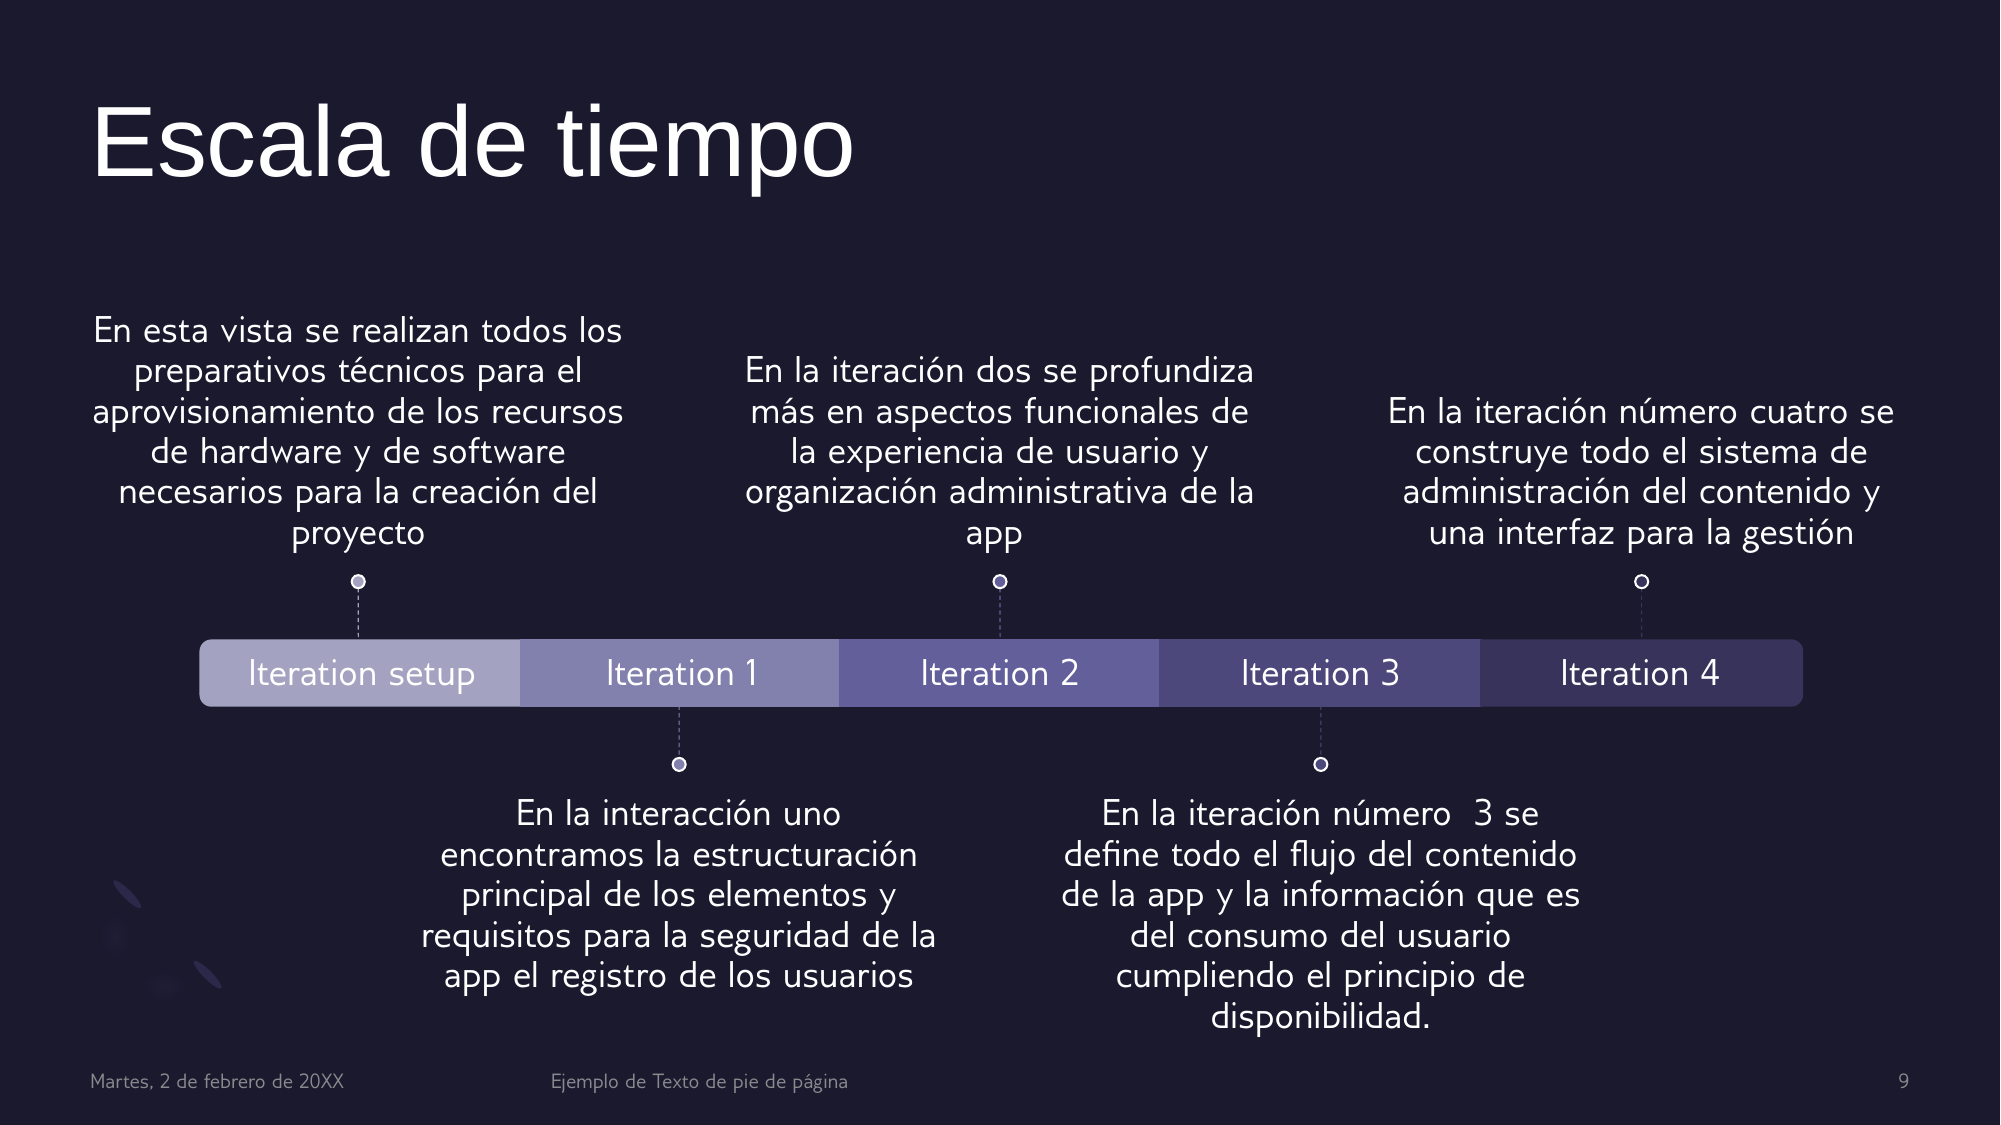

# Escala de tiempo
Iteration setup
En esta vista se realizan todos los preparativos técnicos para el aprovisionamiento de los recursos de hardware y de software necesarios para la creación del proyecto
Iteration 1
En la interacción uno encontramos la estructuración principal de los elementos y requisitos para la seguridad de la app el registro de los usuarios
Iteration 2
En la iteración dos se profundiza más en aspectos funcionales de la experiencia de usuario y organización administrativa de la app
Iteration 3
En la iteración número  3 se define todo el flujo del contenido de la app y la información que es del consumo del usuario cumpliendo el principio de disponibilidad.
Iteration 4
En la iteración número cuatro se construye todo el sistema de administración del contenido y una interfaz para la gestión
Martes, 2 de febrero de 20XX
Ejemplo de Texto de pie de página
9